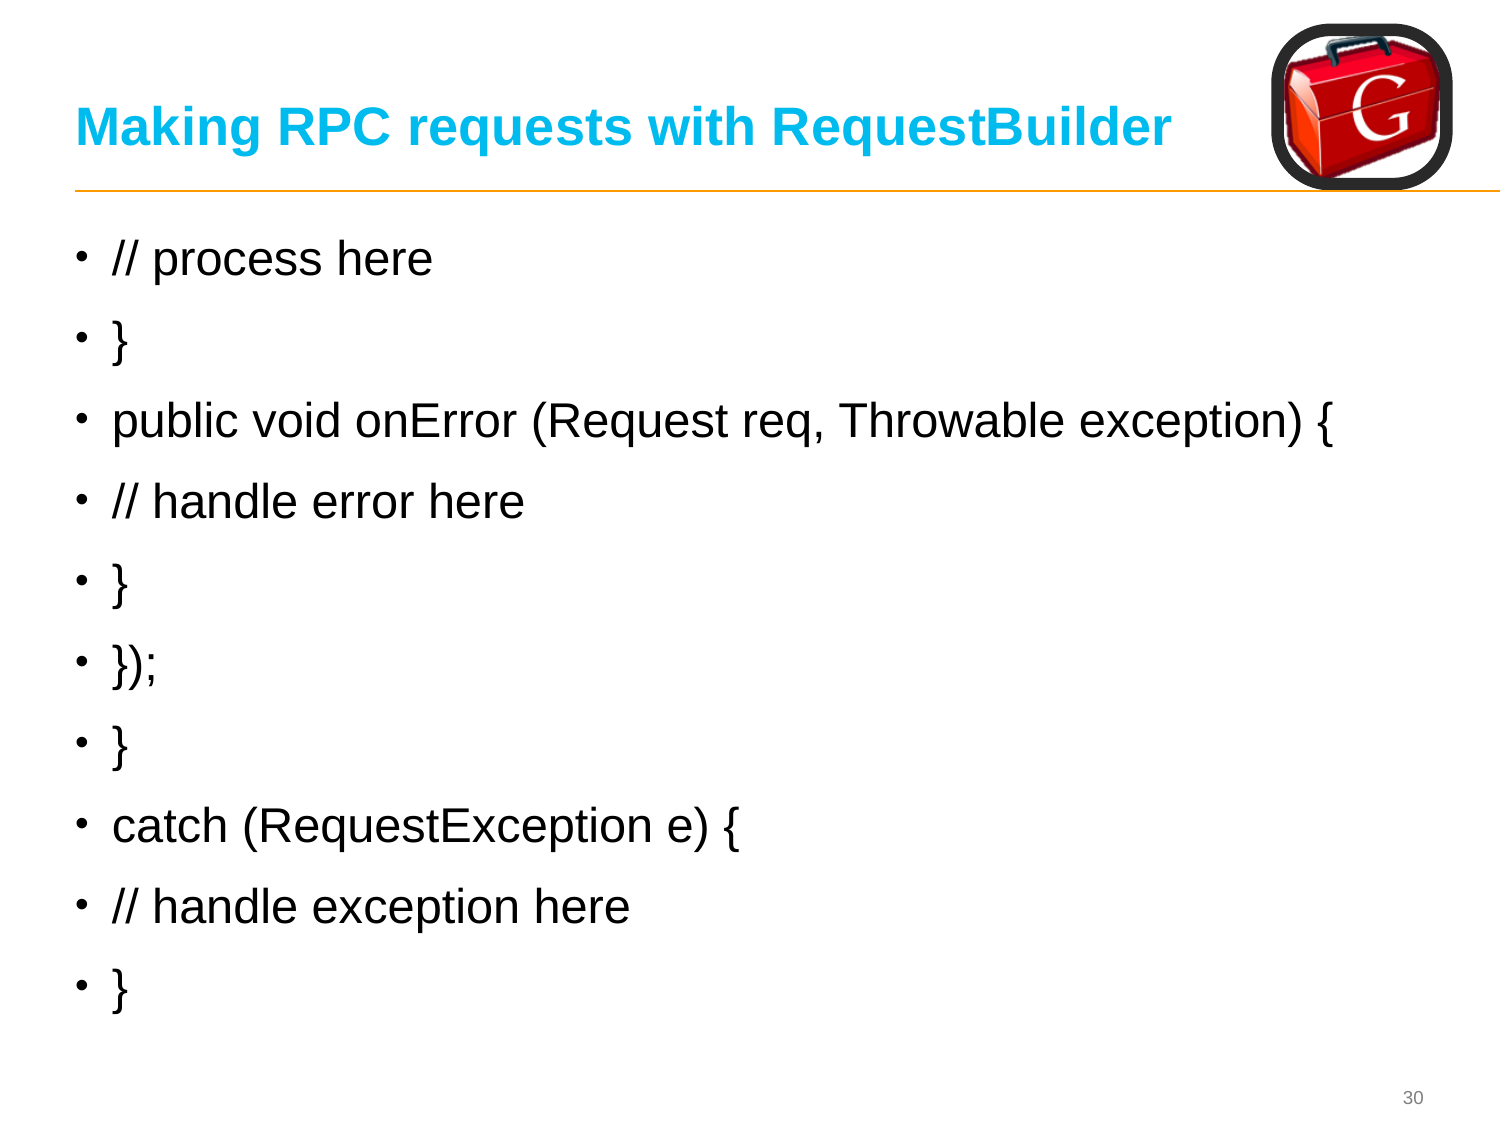

# Making RPC requests with RequestBuilder
// process here
}
public void onError (Request req, Throwable exception) {
// handle error here
}
});
}
catch (RequestException e) {
// handle exception here
}